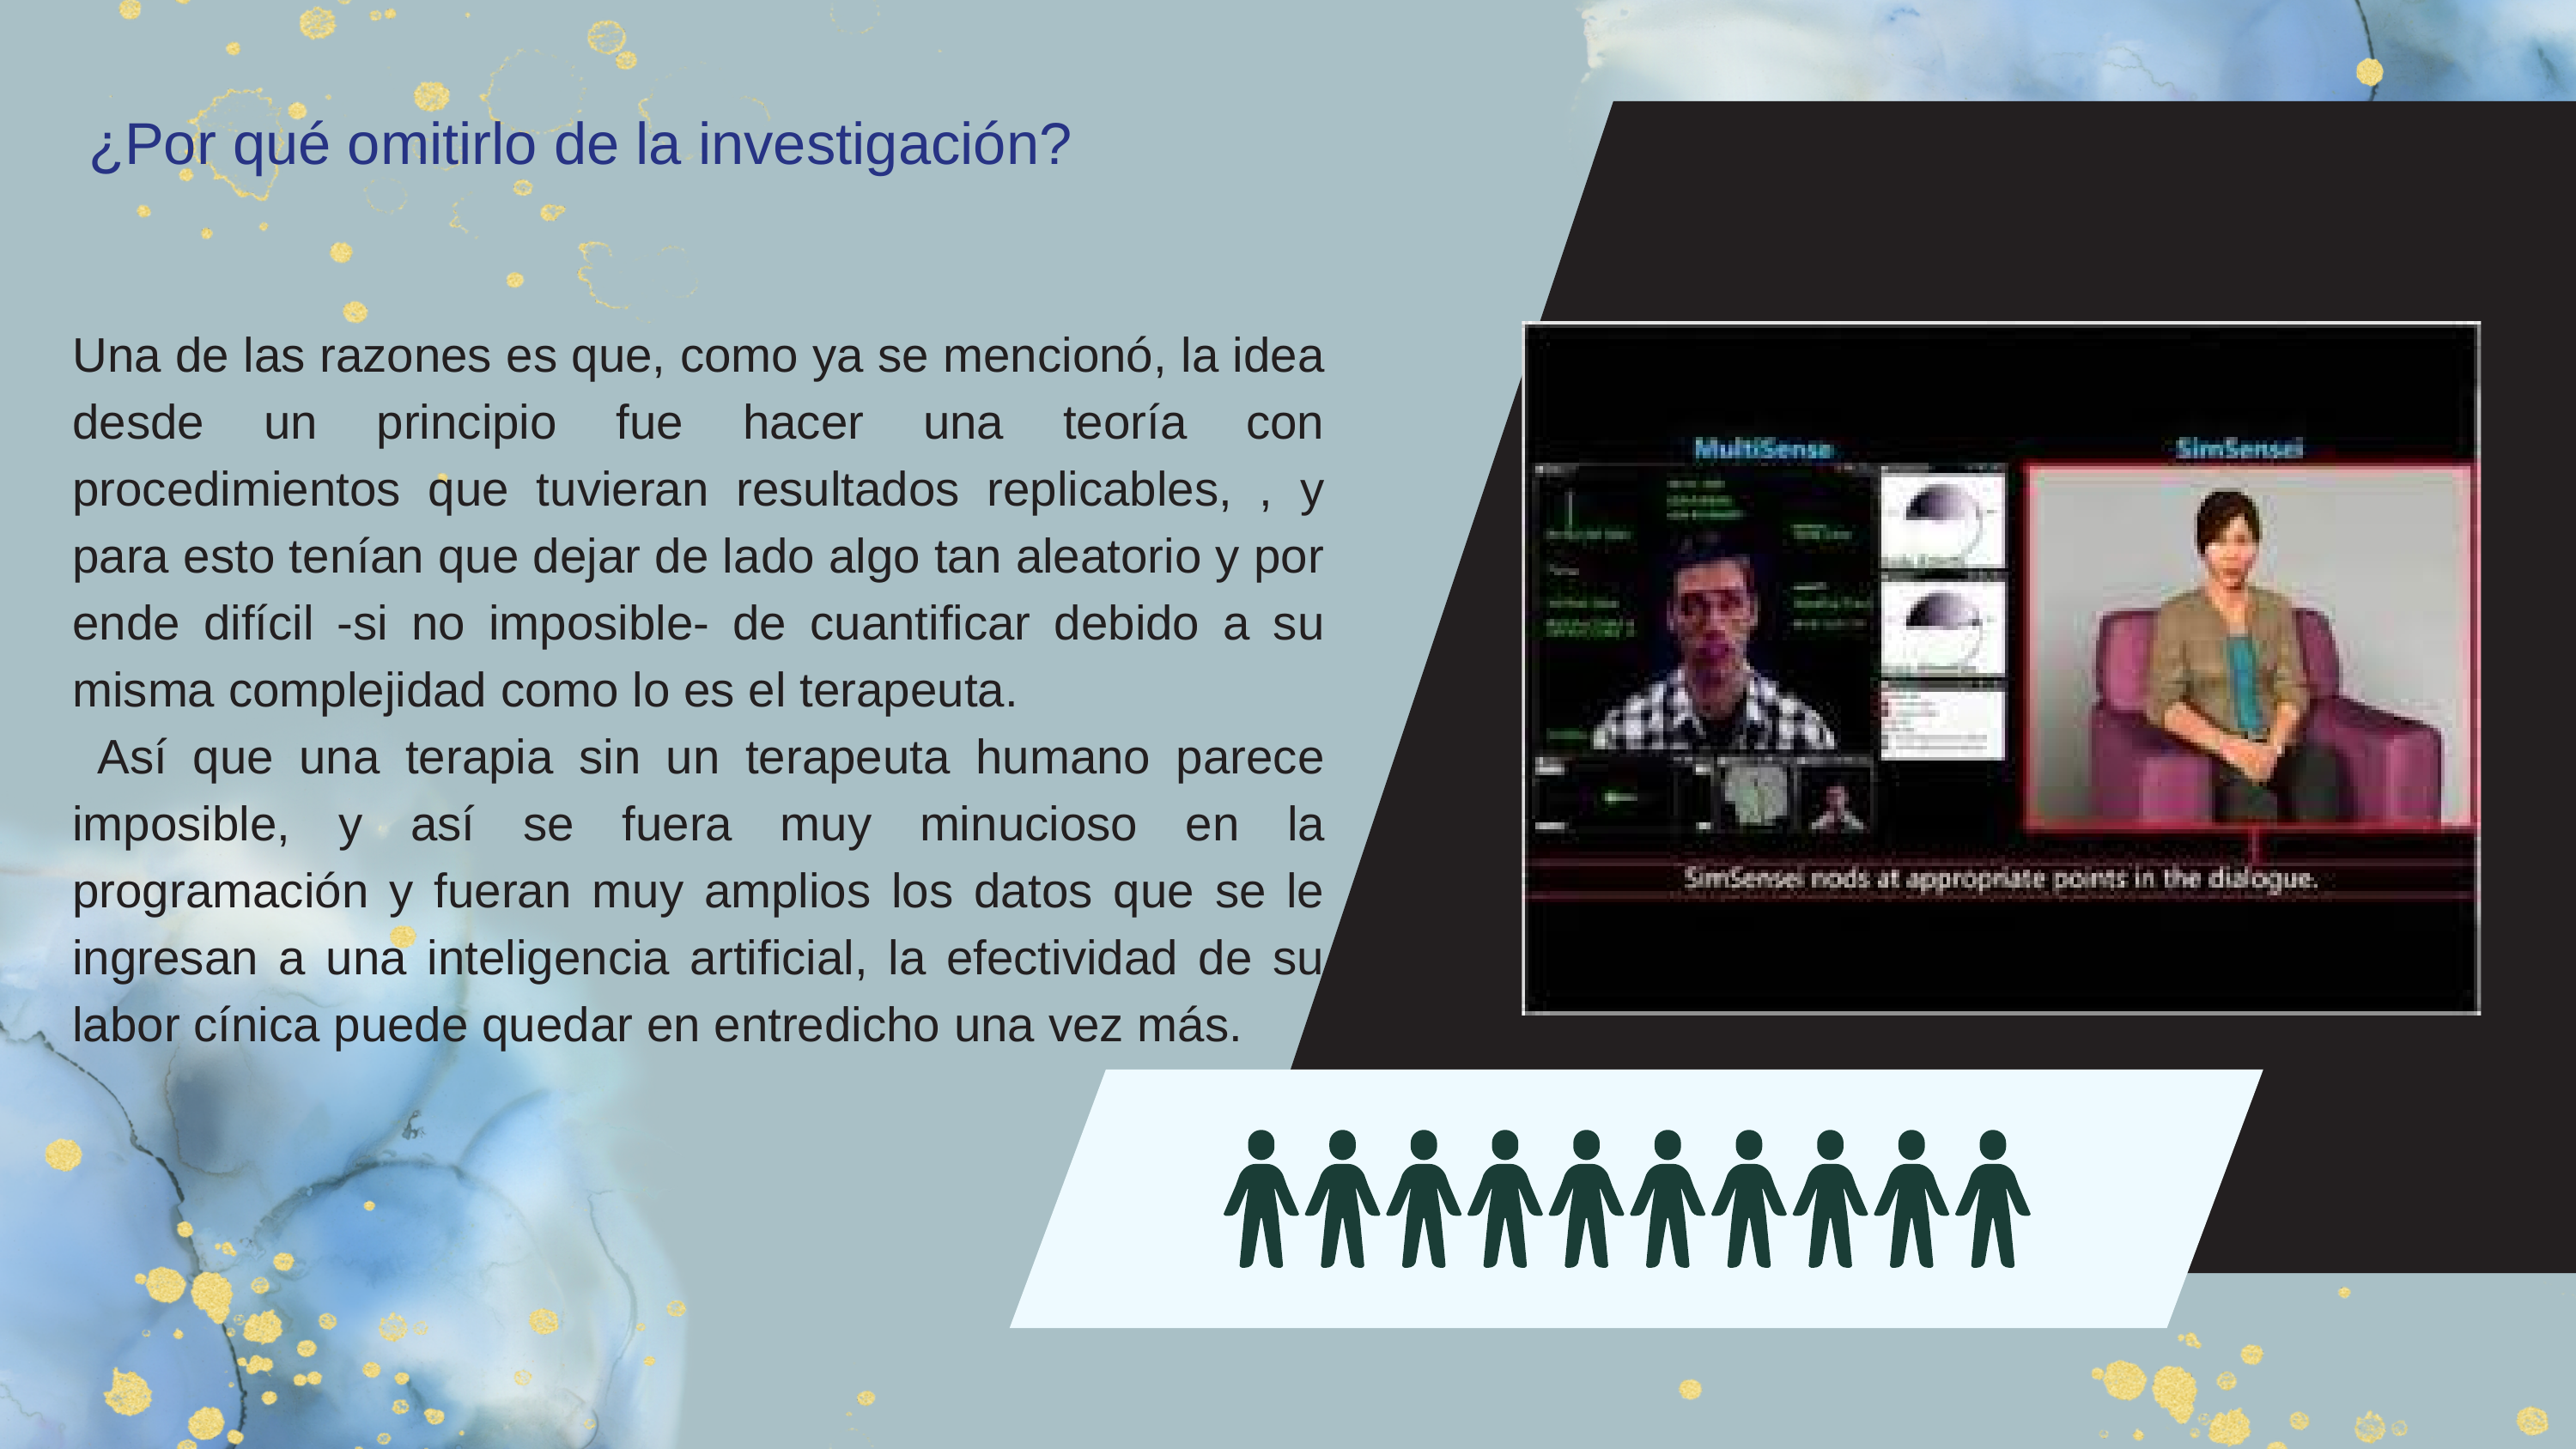

¿Por qué omitirlo de la investigación?

Una de las razones es que, como ya se mencionó, la idea desde un principio fue hacer una teoría con procedimientos que tuvieran resultados replicables, , y para esto tenían que dejar de lado algo tan aleatorio y por ende difícil -si no imposible- de cuantificar debido a su misma complejidad como lo es el terapeuta.
 Así que una terapia sin un terapeuta humano parece imposible, y así se fuera muy minucioso en la programación y fueran muy amplios los datos que se le ingresan a una inteligencia artificial, la efectividad de su labor cínica puede quedar en entredicho una vez más.